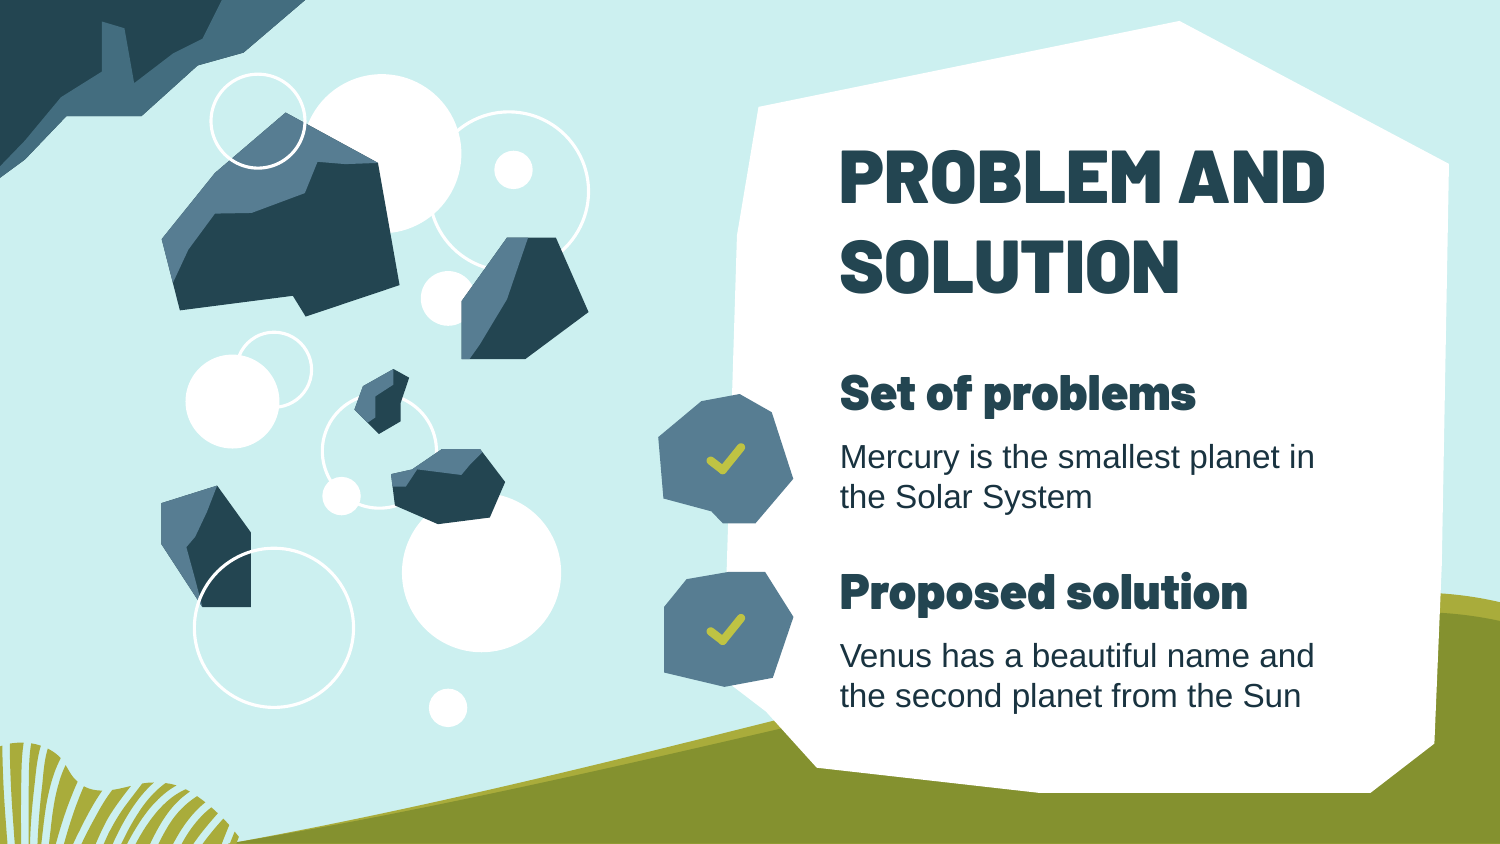

# PROBLEM AND SOLUTION

Set of problems

Mercury is the smallest planet in the Solar System

Proposed solution

Venus has a beautiful name and the second planet from the Sun